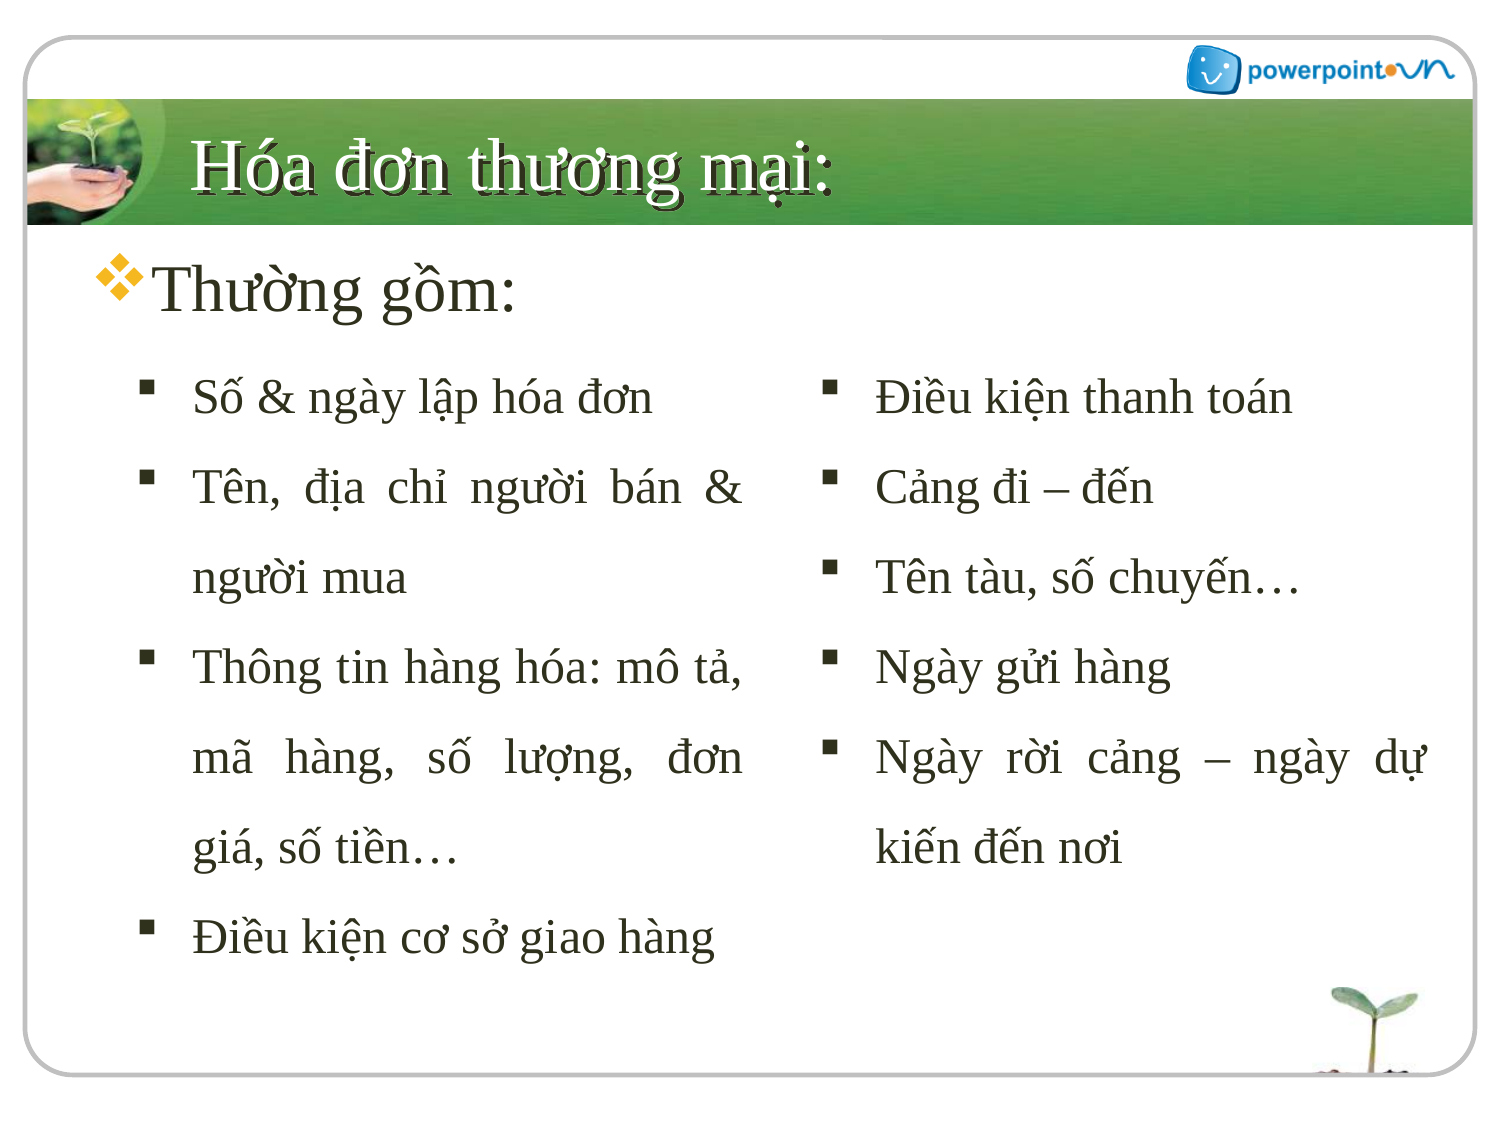

# Hóa đơn thương mại:
Thường gồm:
Số & ngày lập hóa đơn
Tên, địa chỉ người bán & người mua
Thông tin hàng hóa: mô tả, mã hàng, số lượng, đơn giá, số tiền…
Điều kiện cơ sở giao hàng

Điều kiện thanh toán
Cảng đi – đến
Tên tàu, số chuyến…
Ngày gửi hàng
Ngày rời cảng – ngày dự kiến đến nơi